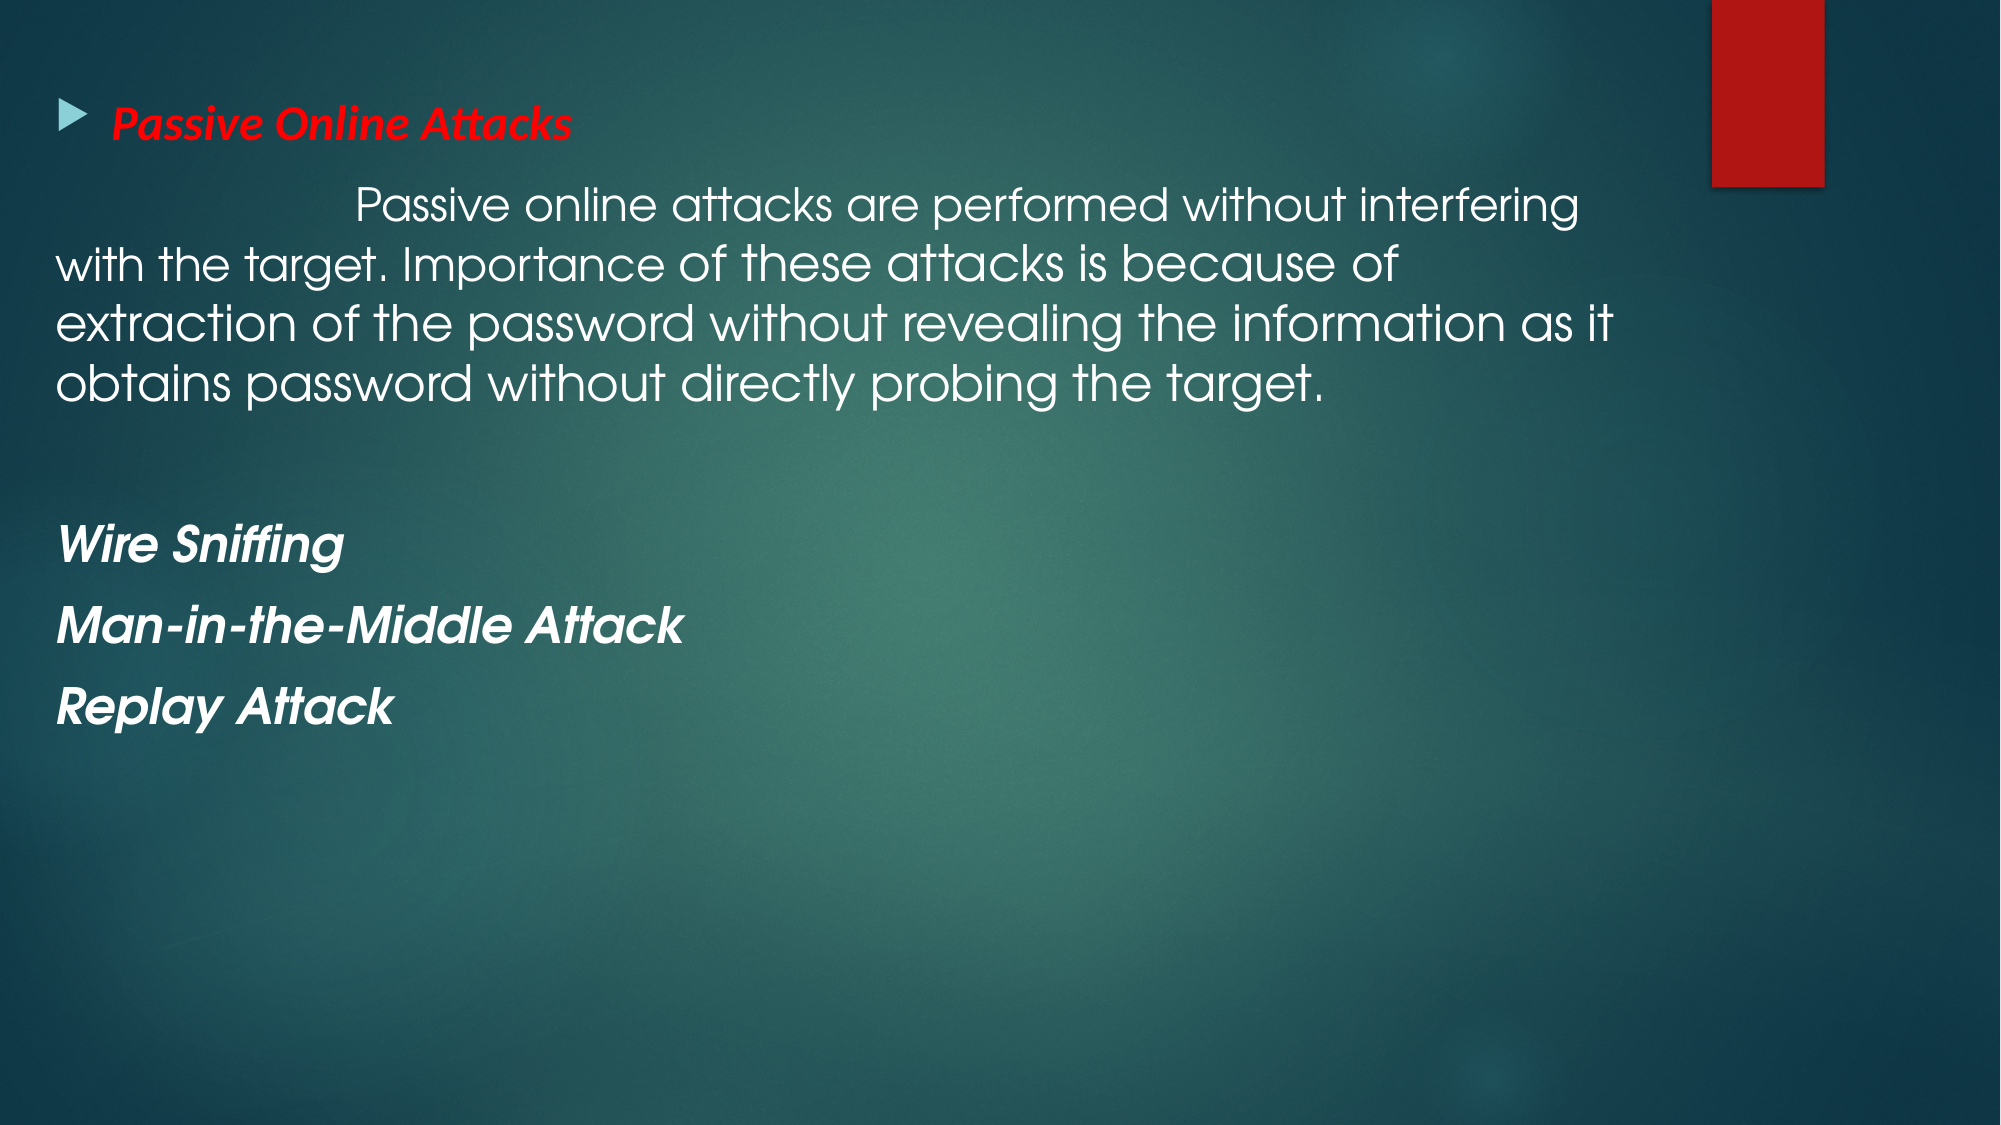

Passive Online Attacks
		Passive online attacks are performed without interfering with the target. Importance of these attacks is because of extraction of the password without revealing the information as it obtains password without directly probing the target.

Wire Sniffing
Man-in-the-Middle Attack
Replay Attack